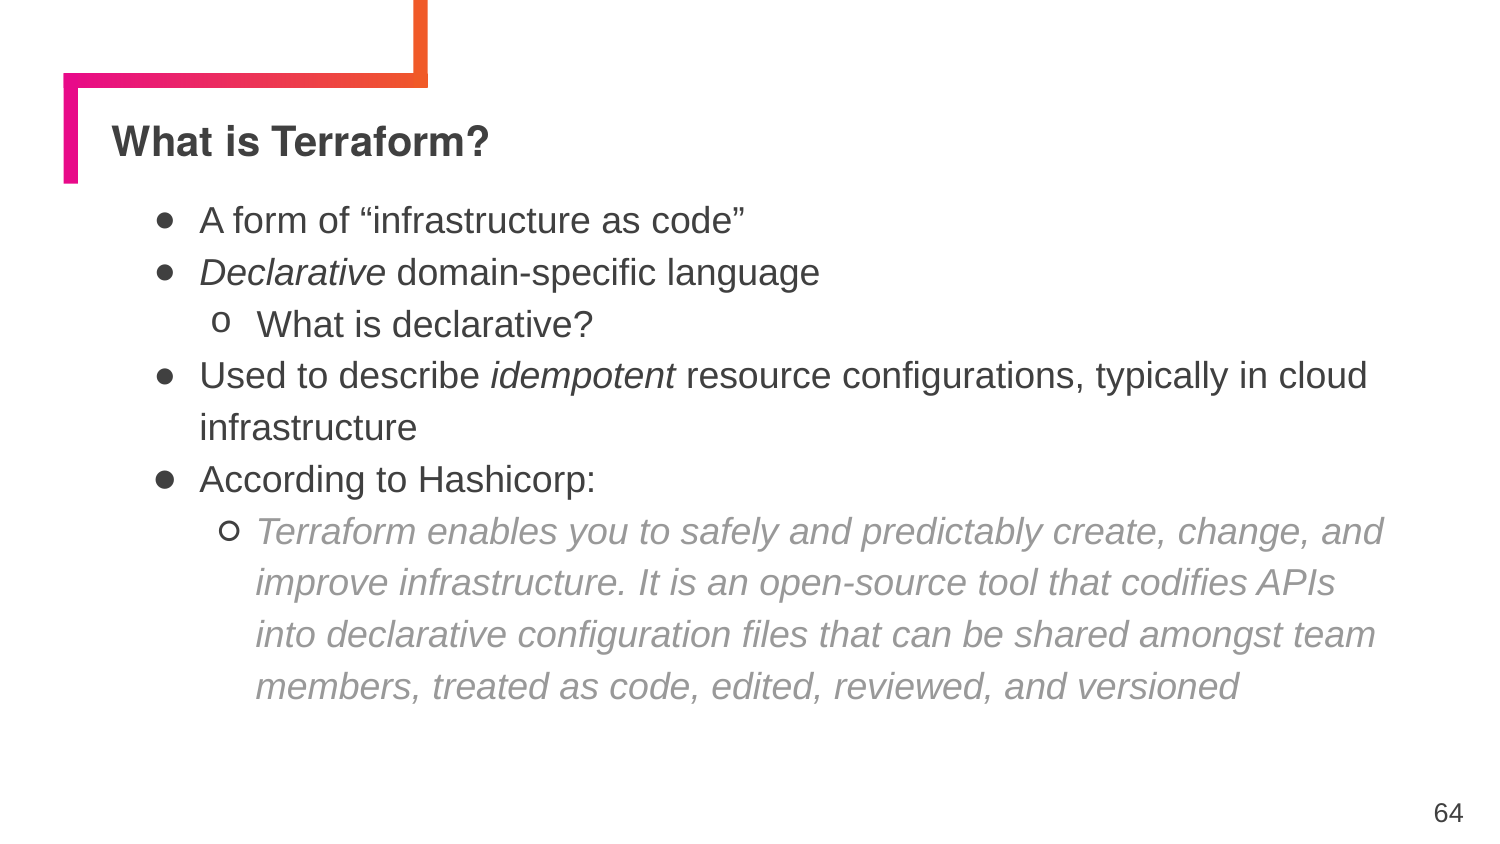

# What is Terraform?
A form of “infrastructure as code”
Declarative domain-specific language
What is declarative?
Used to describe idempotent resource configurations, typically in cloud infrastructure
According to Hashicorp:
Terraform enables you to safely and predictably create, change, and improve infrastructure. It is an open-source tool that codifies APIs into declarative configuration files that can be shared amongst team members, treated as code, edited, reviewed, and versioned

64